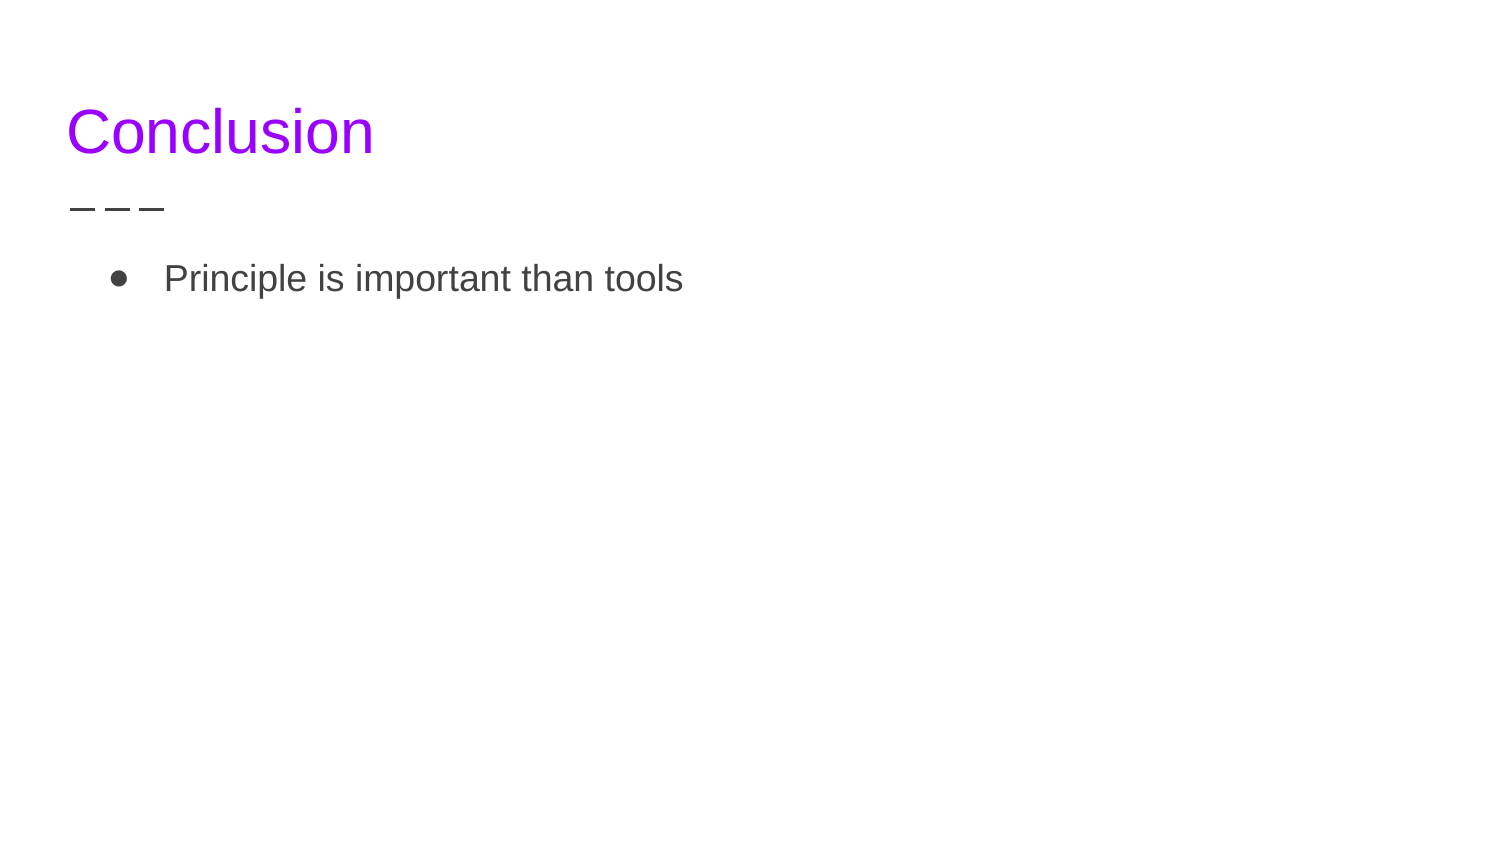

# Conclusion
Principle is important than tools